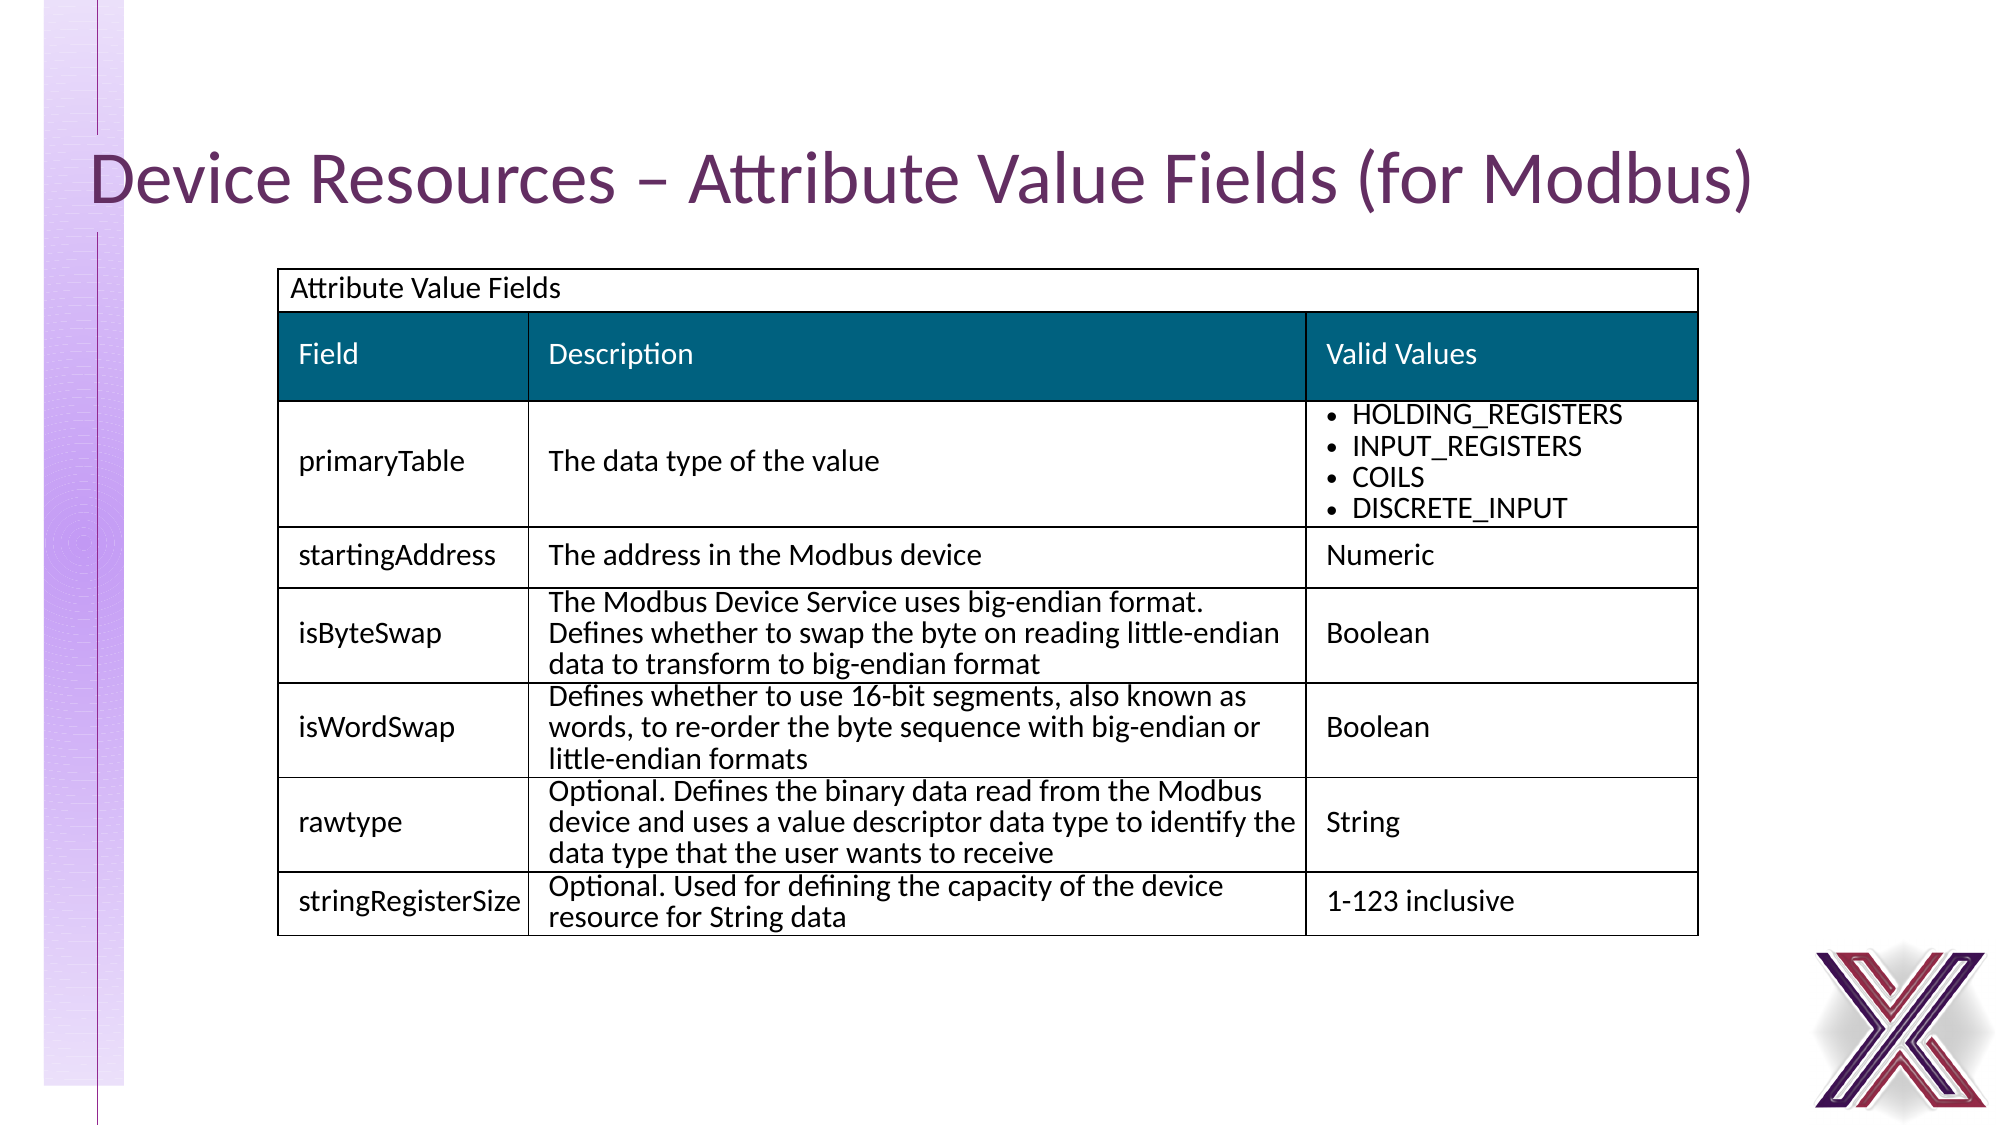

# Device Resources – Attribute Value Fields (for Modbus)
| Attribute Value Fields |  |  |
| --- | --- | --- |
| Field | Description | Valid Values |
| primaryTable | The data type of the value | HOLDING\_REGISTERS INPUT\_REGISTERS COILS DISCRETE\_INPUT |
| startingAddress | The address in the Modbus device | Numeric |
| isByteSwap | The Modbus Device Service uses big-endian format. Defines whether to swap the byte on reading little-endian data to transform to big-endian format | Boolean |
| isWordSwap | Defines whether to use 16-bit segments, also known as words, to re-order the byte sequence with big-endian or little-endian formats | Boolean |
| rawtype | Optional. Defines the binary data read from the Modbus device and uses a value descriptor data type to identify the data type that the user wants to receive | String |
| stringRegisterSize | Optional. Used for defining the capacity of the device resource for String data | 1-123 inclusive |